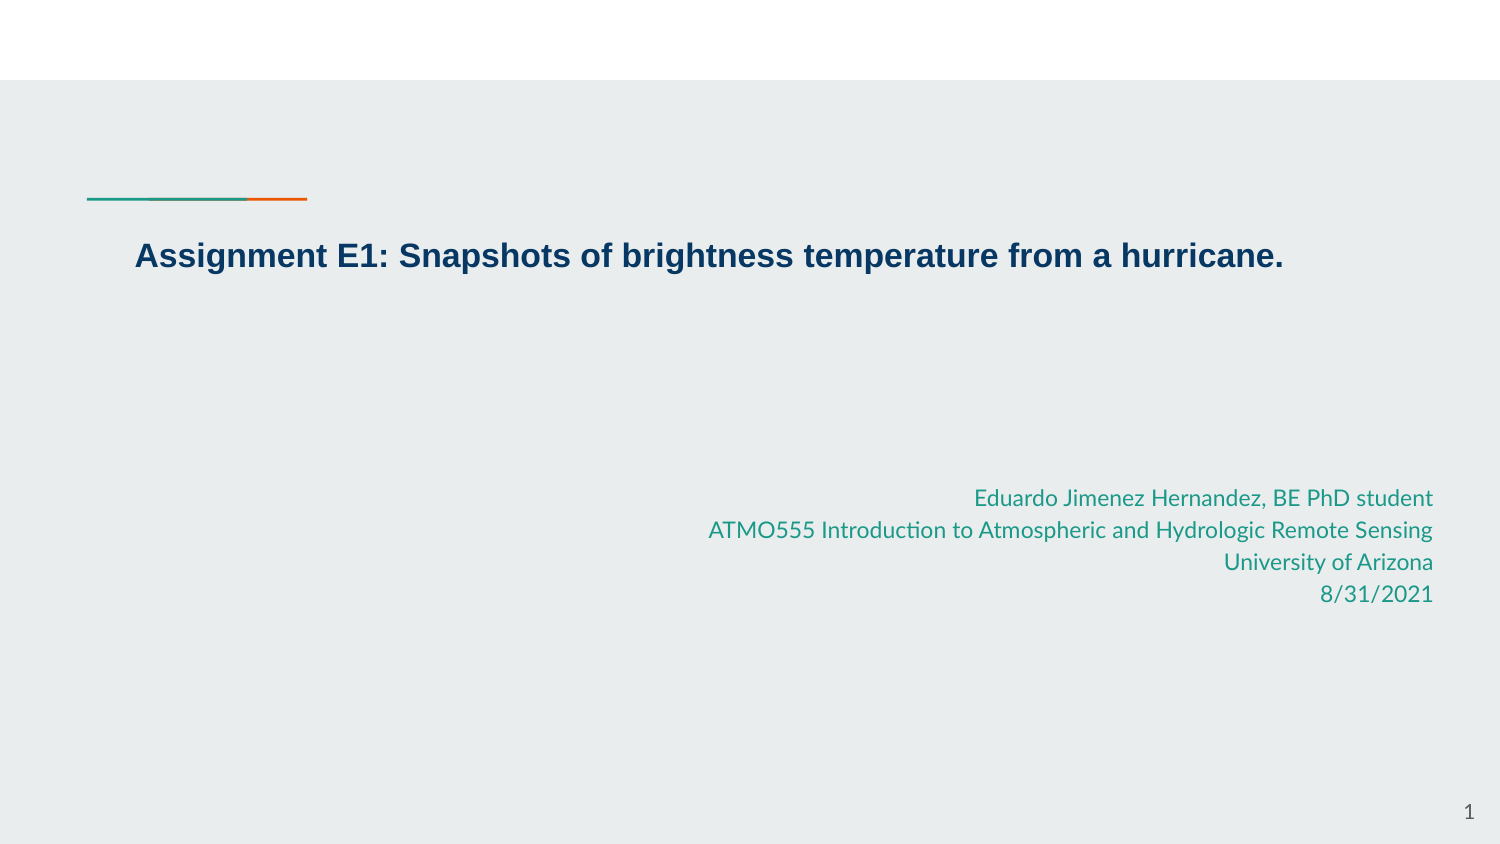

# Assignment E1: Snapshots of brightness temperature from a hurricane.

Eduardo Jimenez Hernandez, BE PhD student
ATMO555 Introduction to Atmospheric and Hydrologic Remote Sensing
University of Arizona
8/31/2021

1